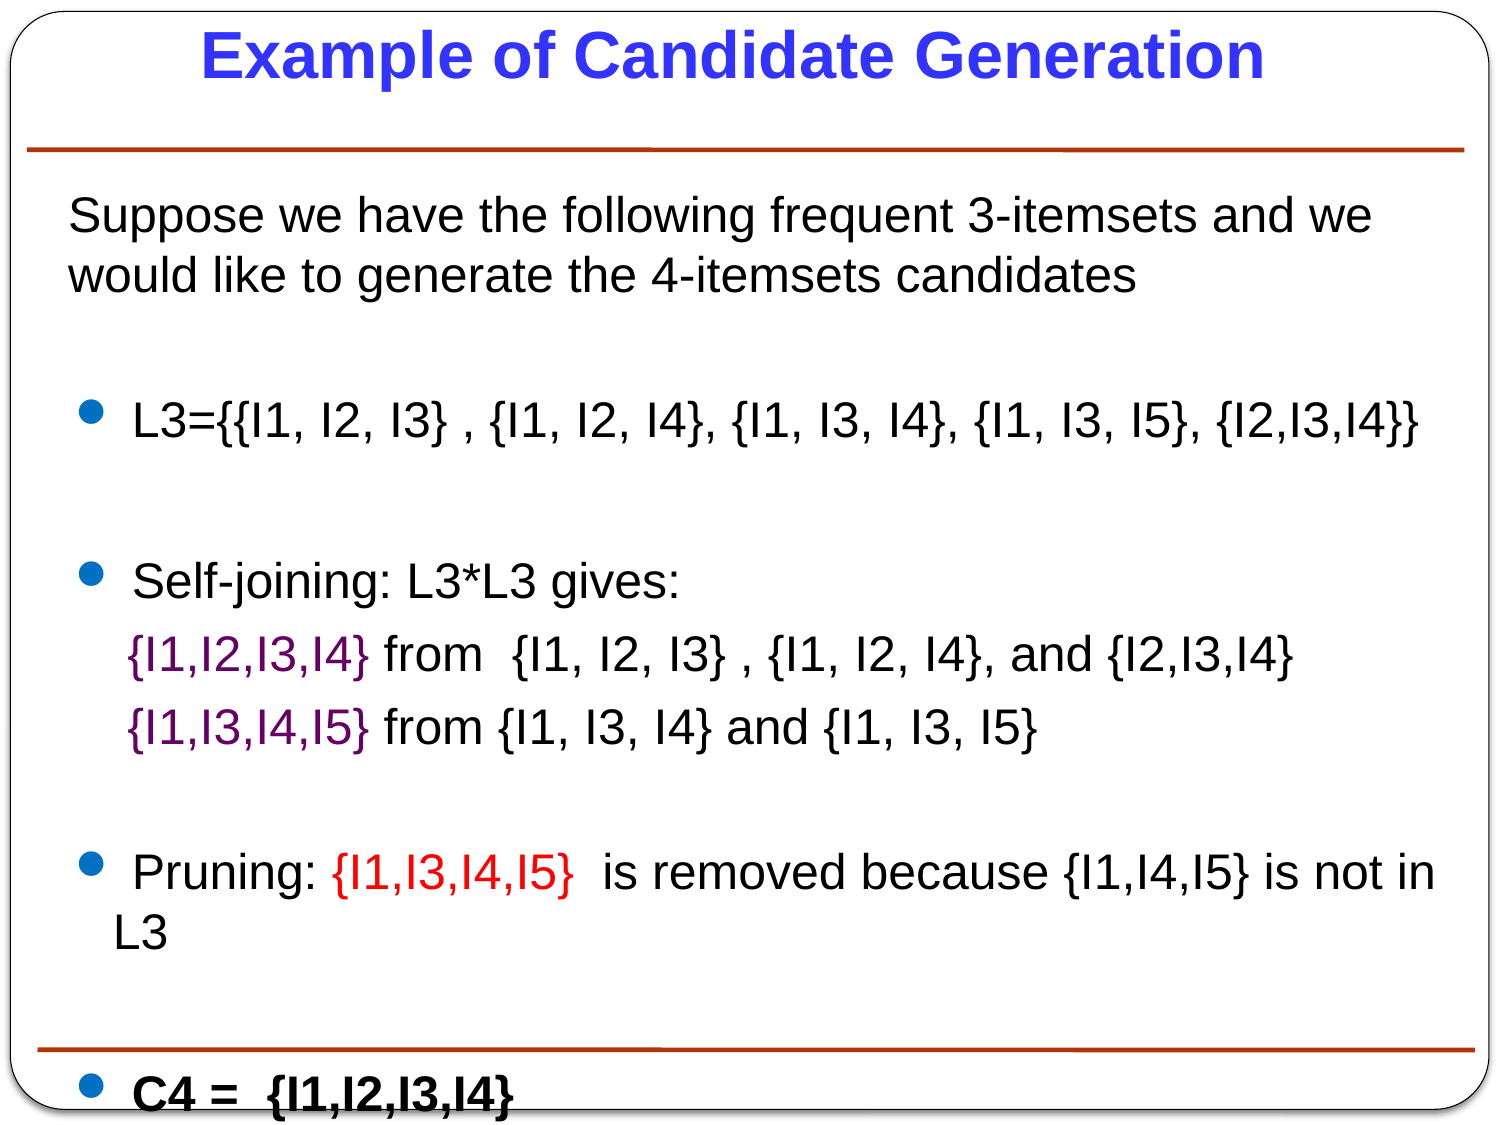

Example of Candidate Generation
Suppose we have the following frequent 3-itemsets and we would like to generate the 4-itemsets candidates

 L3={{I1, I2, I3} , {I1, I2, I4}, {I1, I3, I4}, {I1, I3, I5}, {I2,I3,I4}}

 Self-joining: L3*L3 gives:
 {I1,I2,I3,I4} from  {I1, I2, I3} , {I1, I2, I4}, and {I2,I3,I4}
 {I1,I3,I4,I5} from {I1, I3, I4} and {I1, I3, I5}

 Pruning: {I1,I3,I4,I5}  is removed because {I1,I4,I5} is not in L3

 C4 =  {I1,I2,I3,I4}